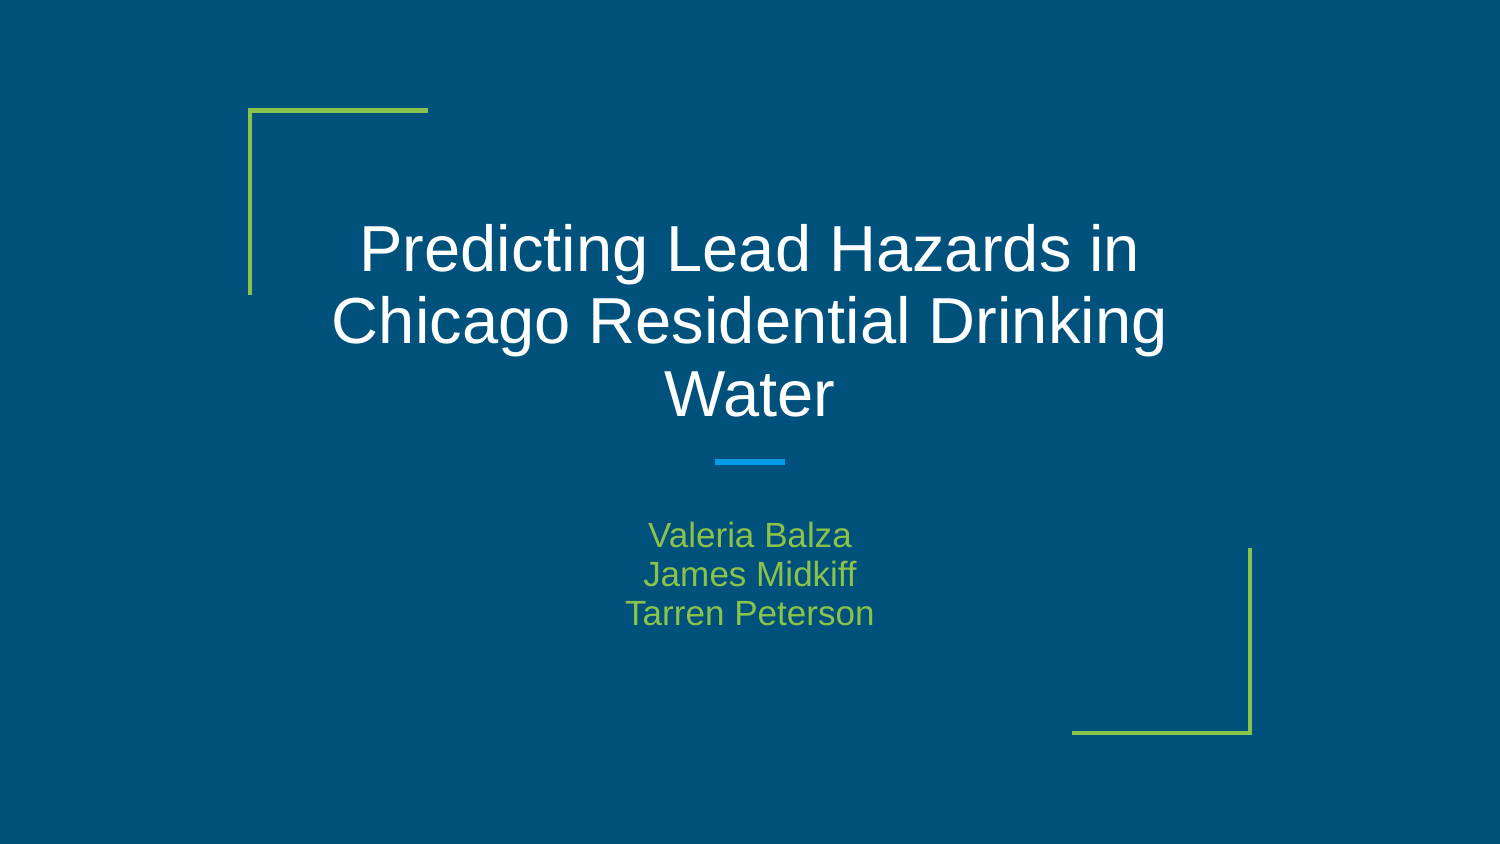

# Predicting Lead Hazards in Chicago Residential Drinking Water
Valeria Balza
James Midkiff
Tarren Peterson